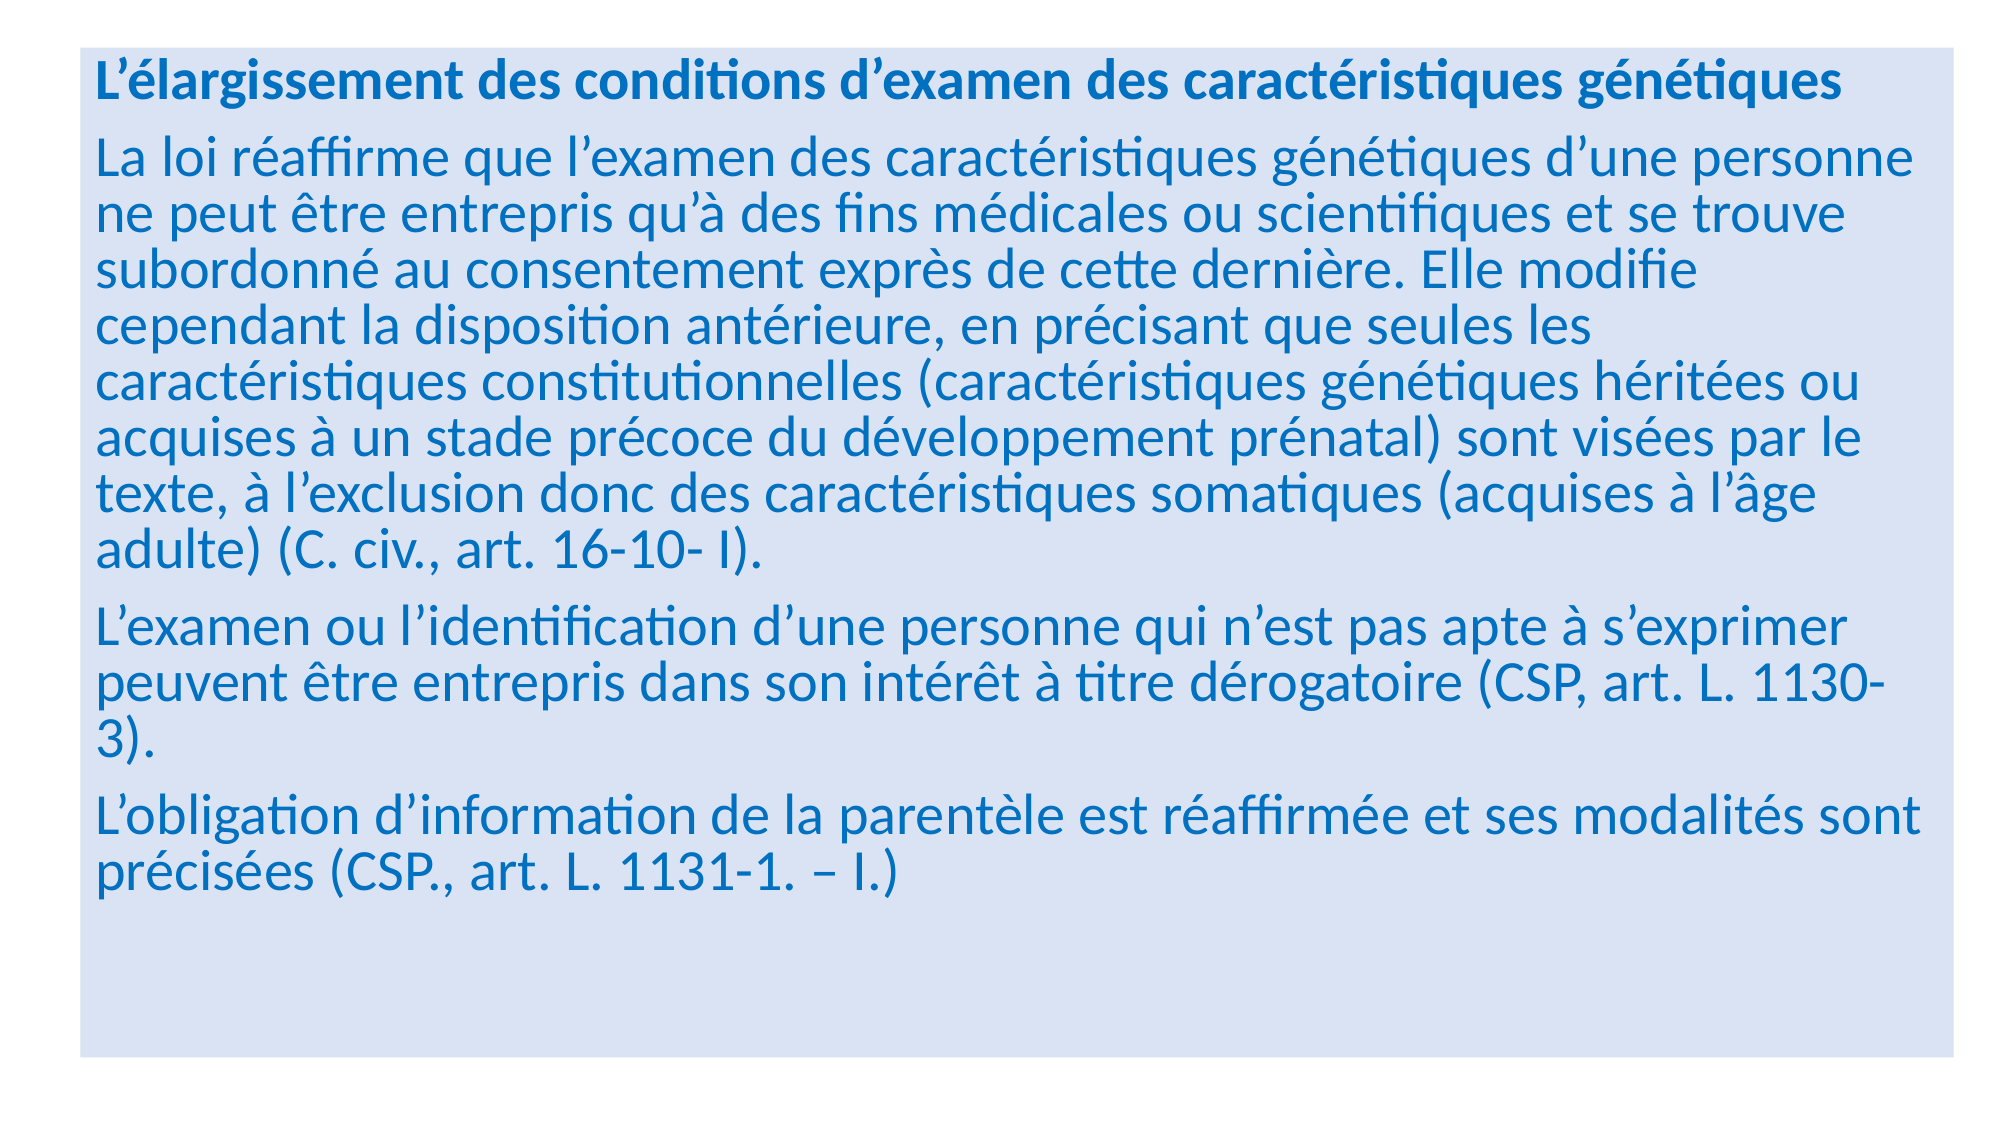

L’élargissement des conditions d’examen des caractéristiques génétiques
La loi réaffirme que l’examen des caractéristiques génétiques d’une personne ne peut être entrepris qu’à des fins médicales ou scientifiques et se trouve subordonné au consentement exprès de cette dernière. Elle modifie cependant la disposition antérieure, en précisant que seules les caractéristiques constitutionnelles (caractéristiques génétiques héritées ou acquises à un stade précoce du développement prénatal) sont visées par le texte, à l’exclusion donc des caractéristiques somatiques (acquises à l’âge adulte) (C. civ., art. 16-10- I).
L’examen ou l’identification d’une personne qui n’est pas apte à s’exprimer peuvent être entrepris dans son intérêt à titre dérogatoire (CSP, art. L. 1130-3).
L’obligation d’information de la parentèle est réaffirmée et ses modalités sont précisées (CSP., art. L. 1131-1. – I.)